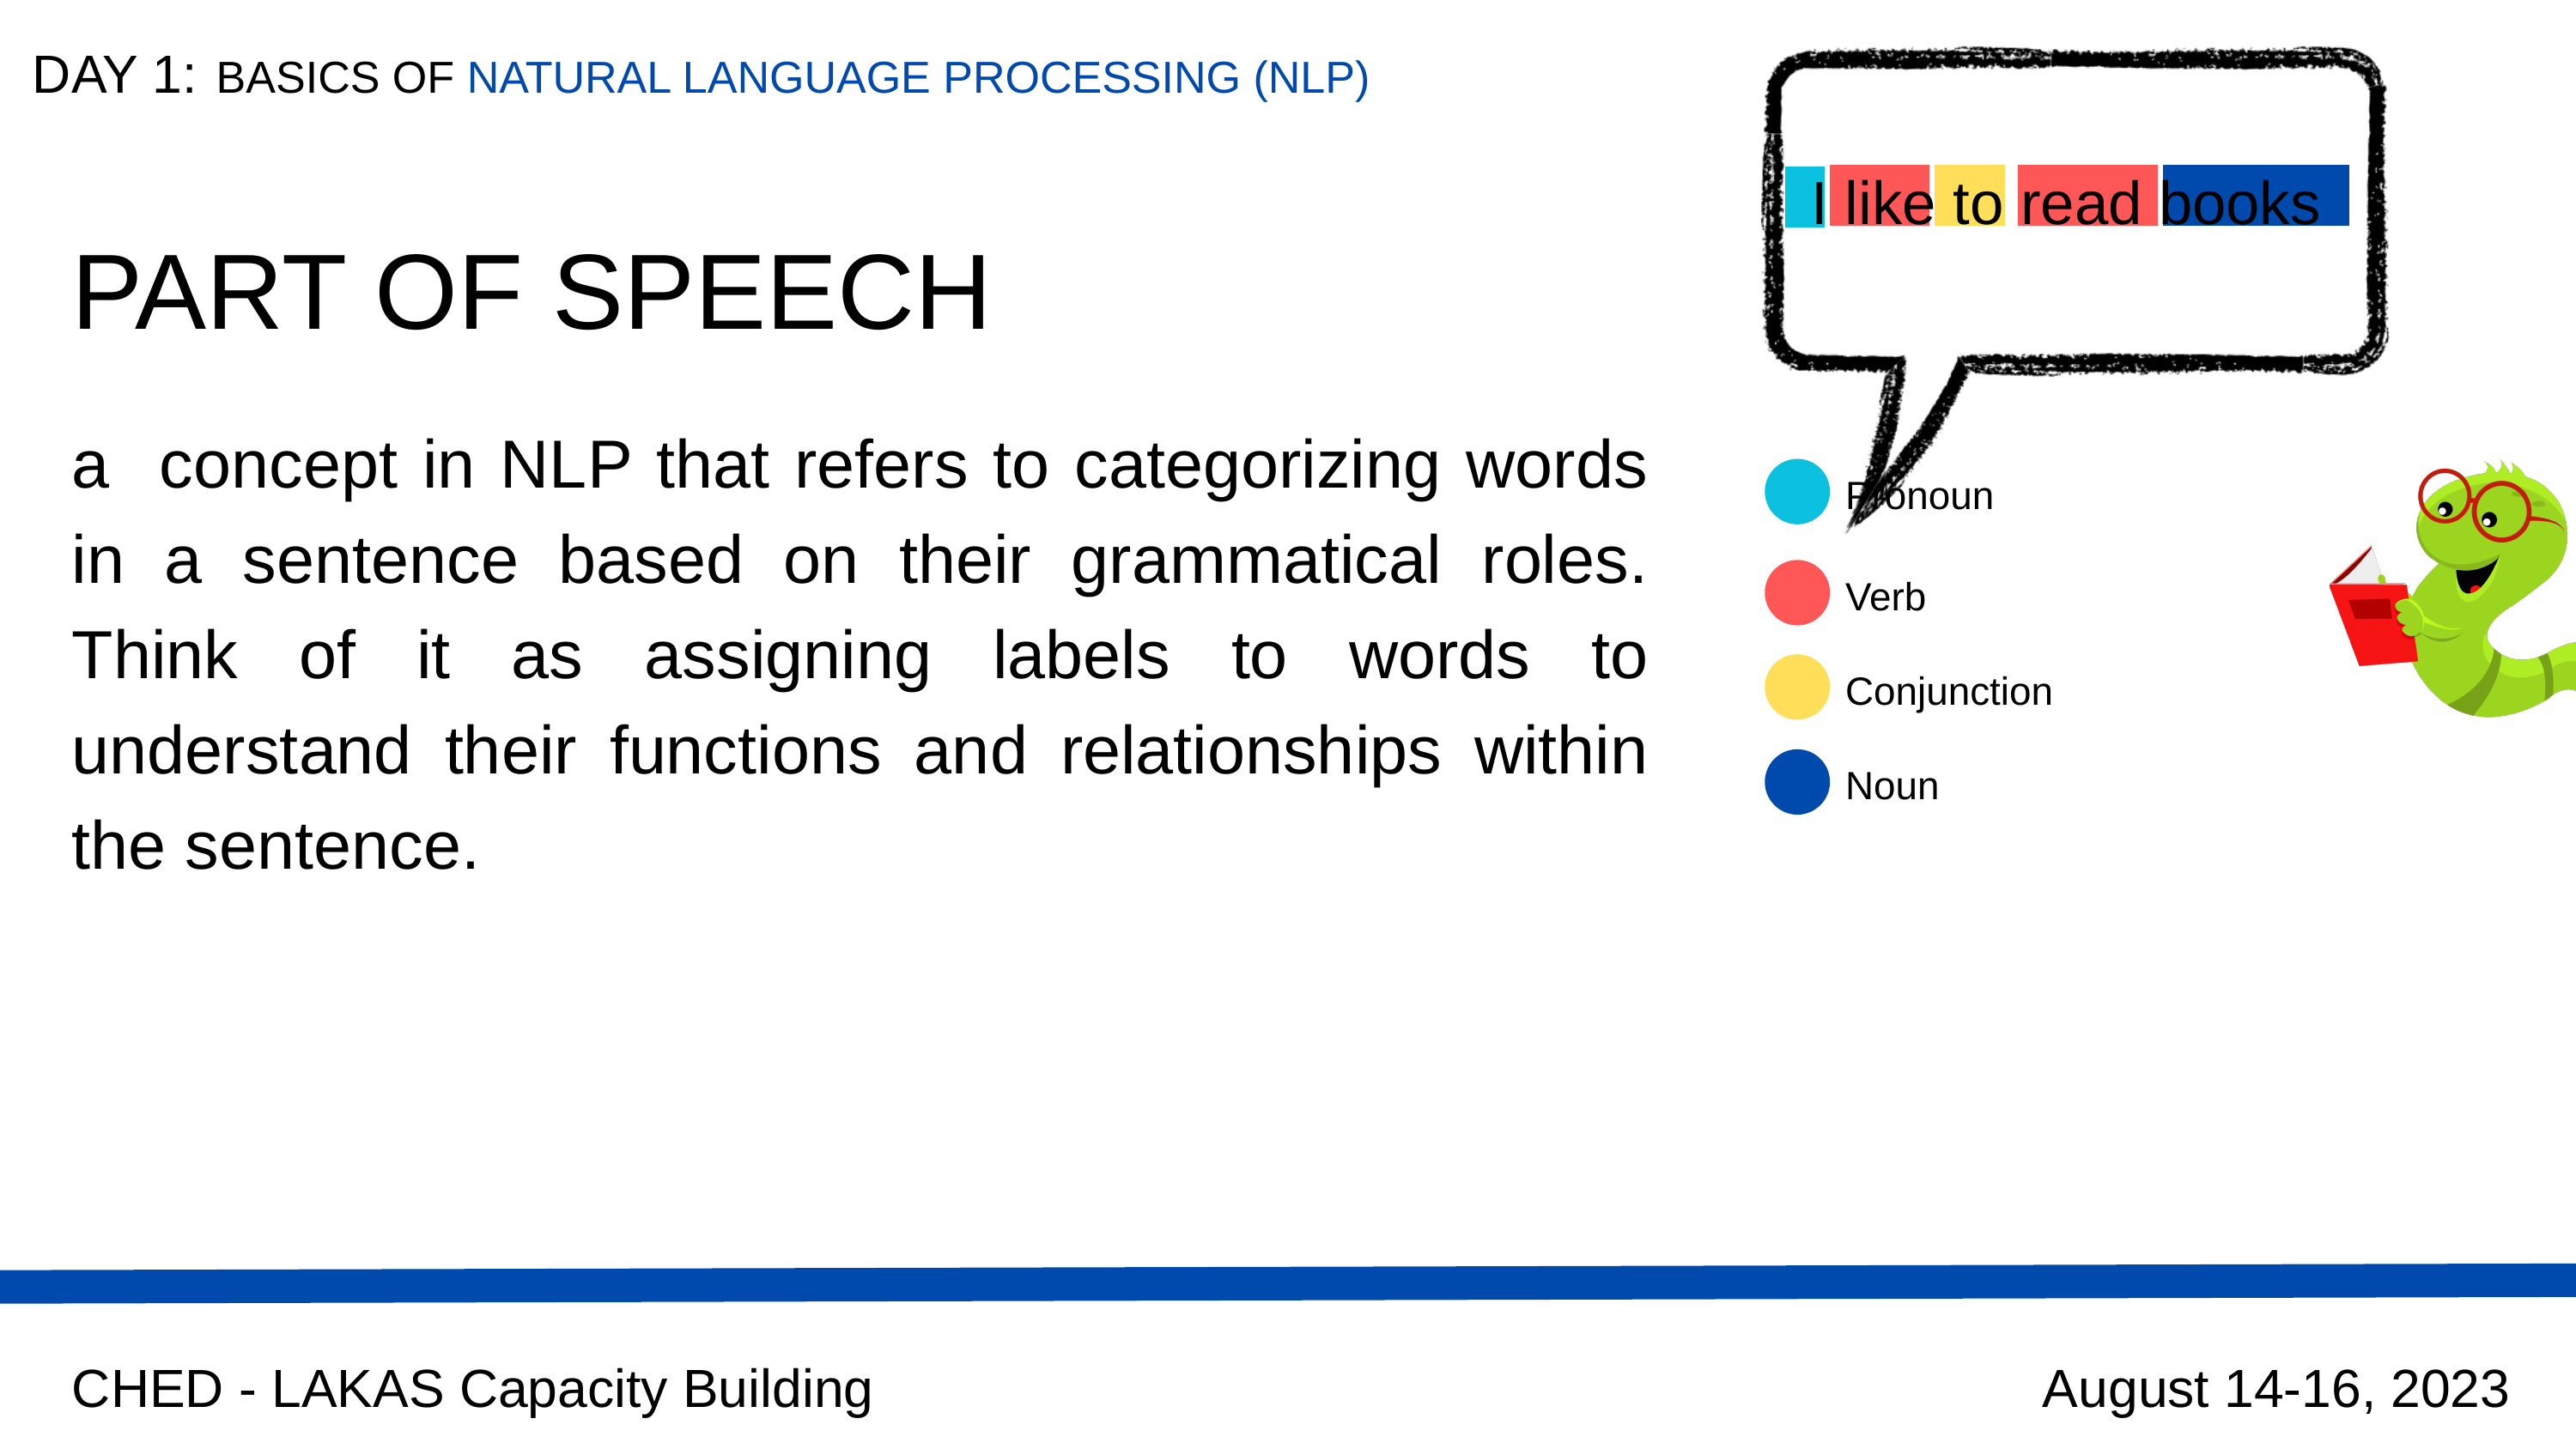

DAY 1:
BASICS OF NATURAL LANGUAGE PROCESSING (NLP)

I like to read books

PART OF SPEECH
a  concept in NLP that refers to categorizing words in a sentence based on their grammatical roles. Think of it as assigning labels to words to understand their functions and relationships within the sentence.

Pronoun

Verb

Conjunction

Noun

CHED - LAKAS Capacity Building
August 14-16, 2023